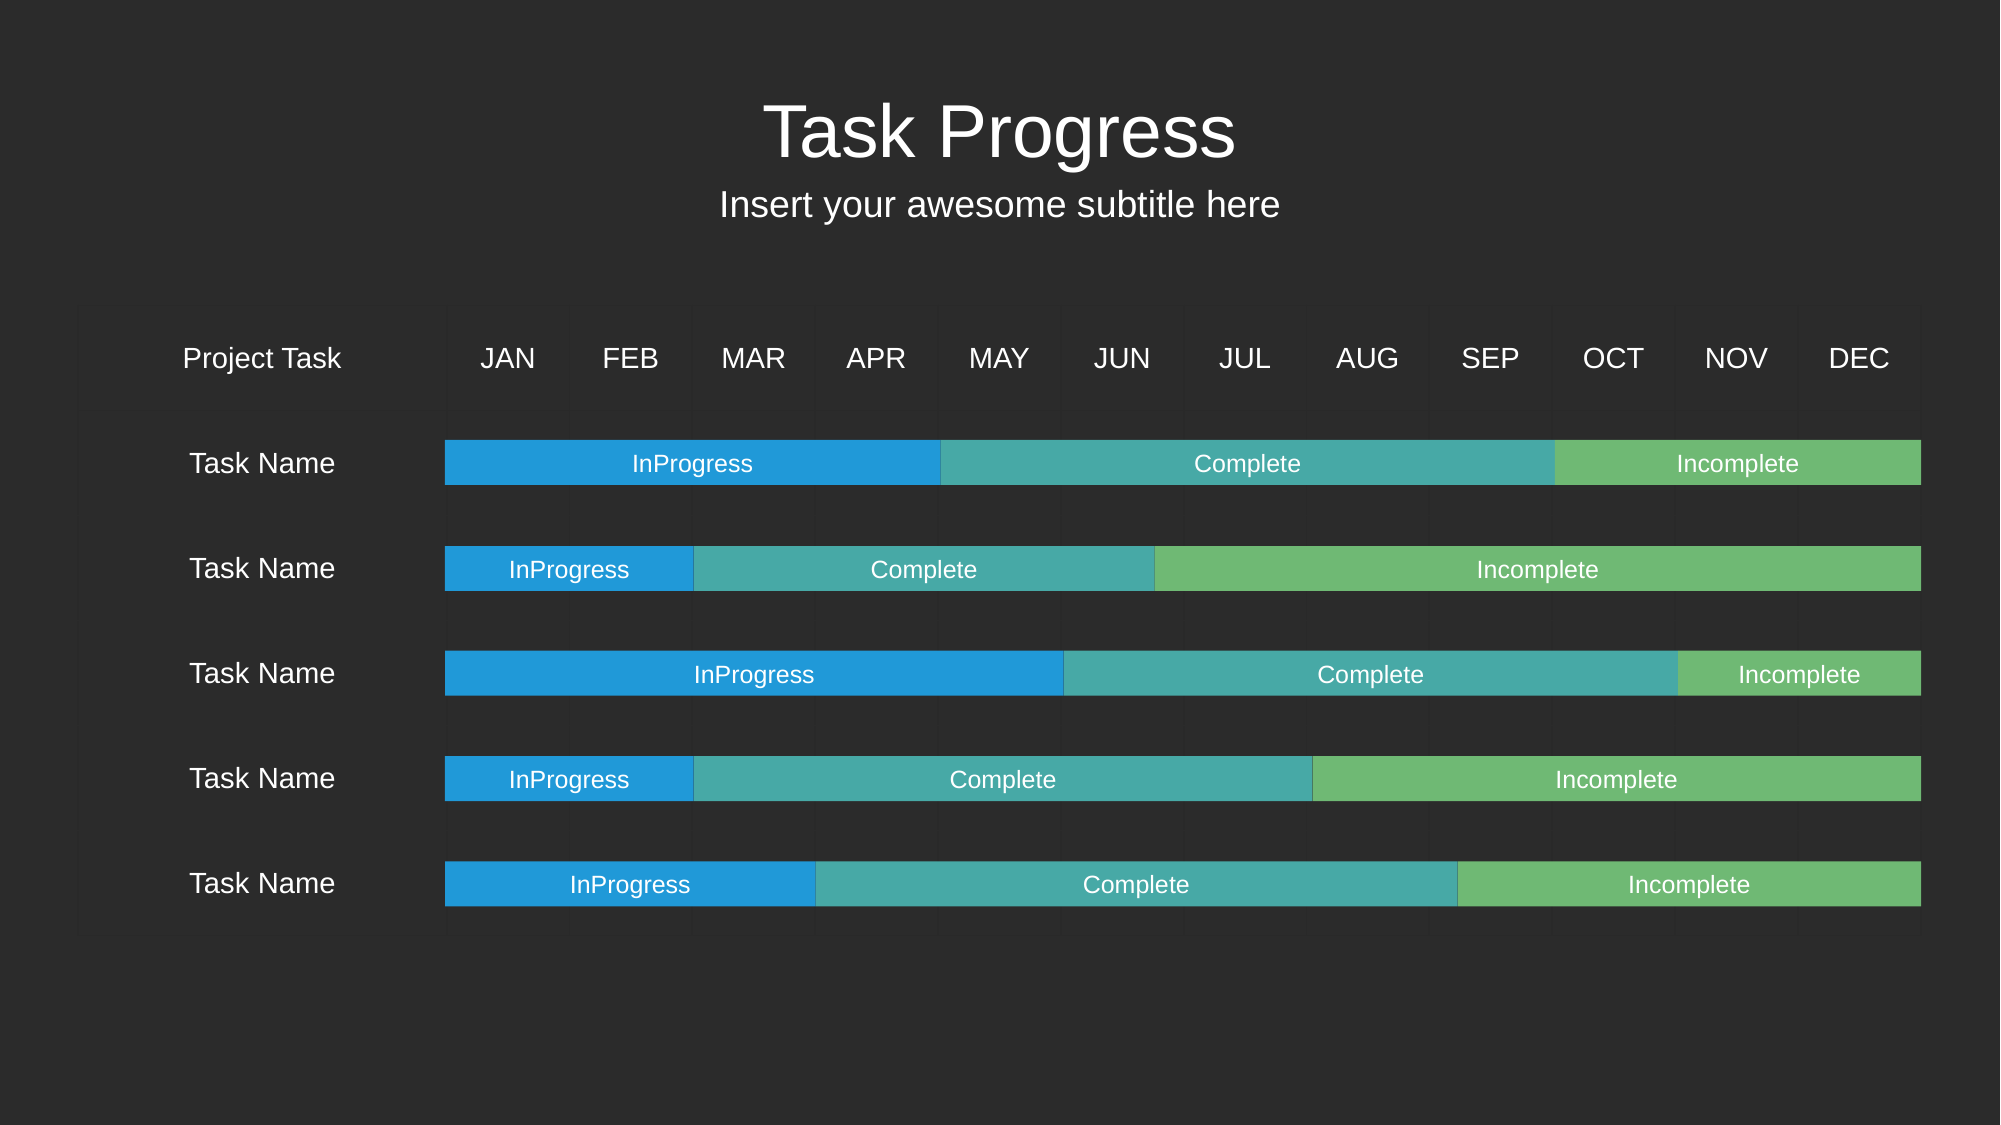

# Task Progress
Insert your awesome subtitle here
| Project Task | JAN | FEB | MAR | APR | MAY | JUN | JUL | AUG | SEP | OCT | NOV | DEC |
| --- | --- | --- | --- | --- | --- | --- | --- | --- | --- | --- | --- | --- |
| Task Name |  |  |  |  |  |  |  |  |  |  |  |  |
| Task Name |  |  |  |  |  |  |  |  |  |  |  |  |
| Task Name |  |  |  |  |  |  |  |  |  |  |  |  |
| Task Name |  |  |  |  |  |  |  |  |  |  |  |  |
| Task Name |  |  |  |  |  |  |  |  |  |  |  |  |
InProgress
Complete
Incomplete
InProgress
Complete
Incomplete
InProgress
Complete
Incomplete
InProgress
Complete
Incomplete
InProgress
Complete
Incomplete